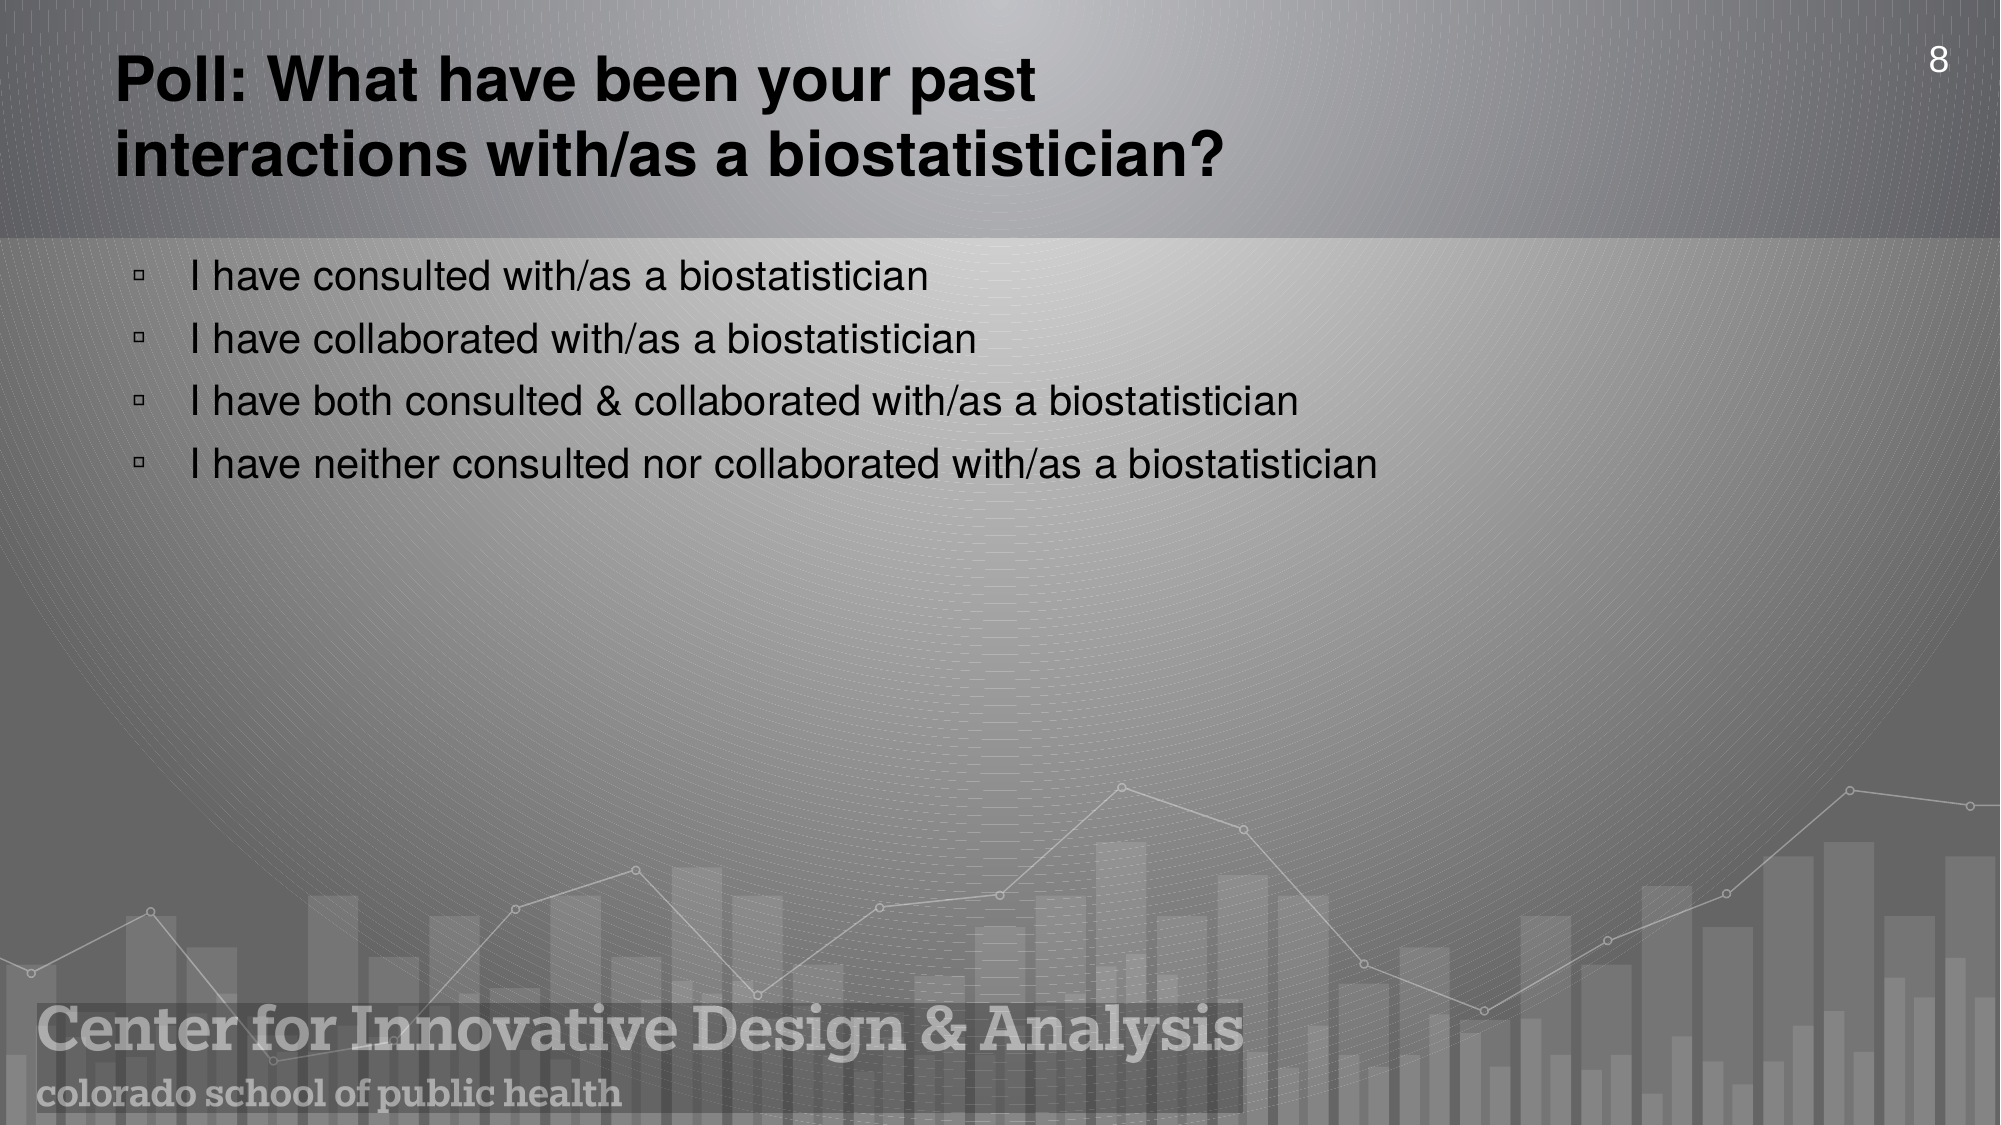

8
# Poll: What have been your past interactions with/as a biostatistician?
I have consulted with/as a biostatistician
I have collaborated with/as a biostatistician
I have both consulted & collaborated with/as a biostatistician
I have neither consulted nor collaborated with/as a biostatistician